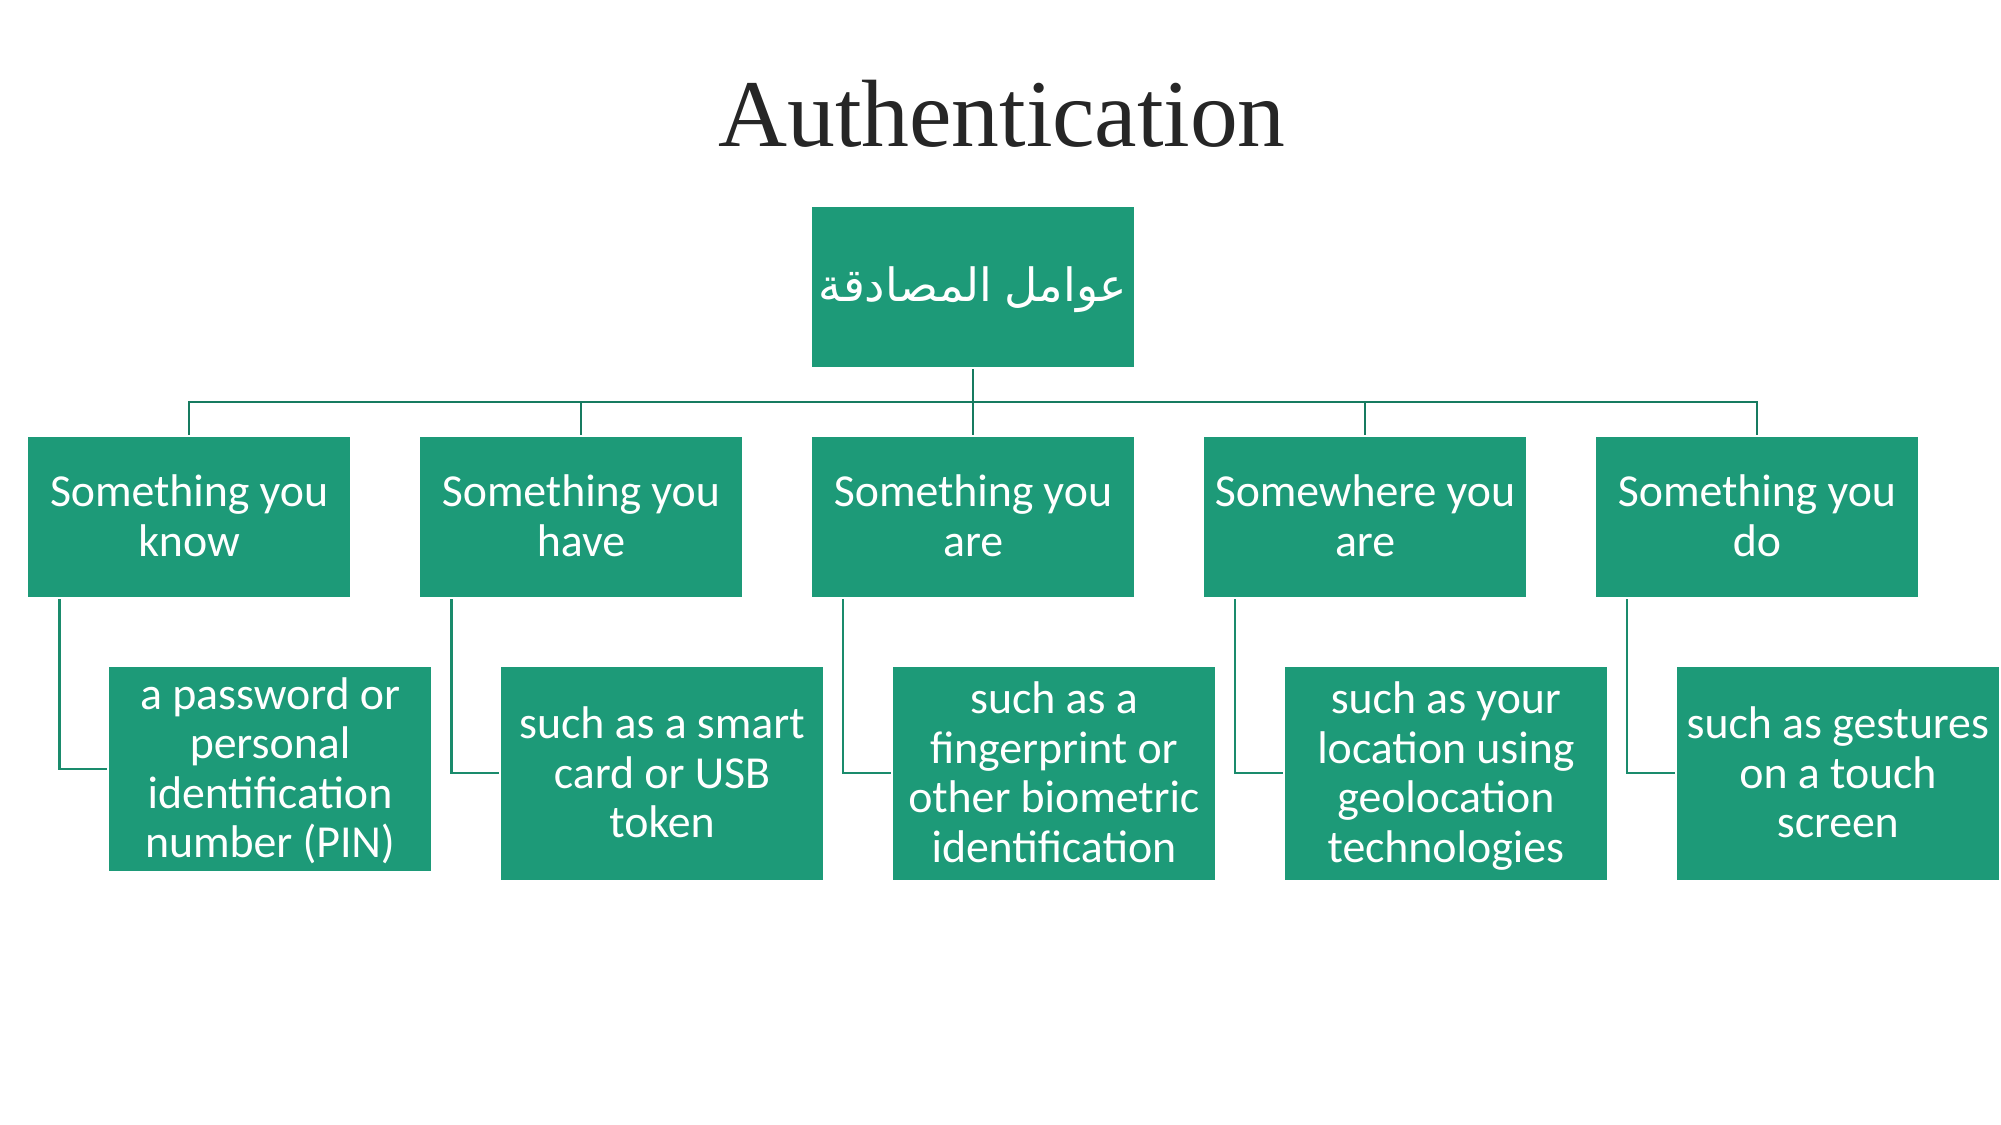

عوامل المصادقة
Something you know
a password or personal identification number (PIN)
Something you have
such as a smart card or USB token
Something you are
such as a fingerprint or other biometric identification
Somewhere you are
such as your location using geolocation technologies
Something you do
such as gestures on a touch screen
Authentication